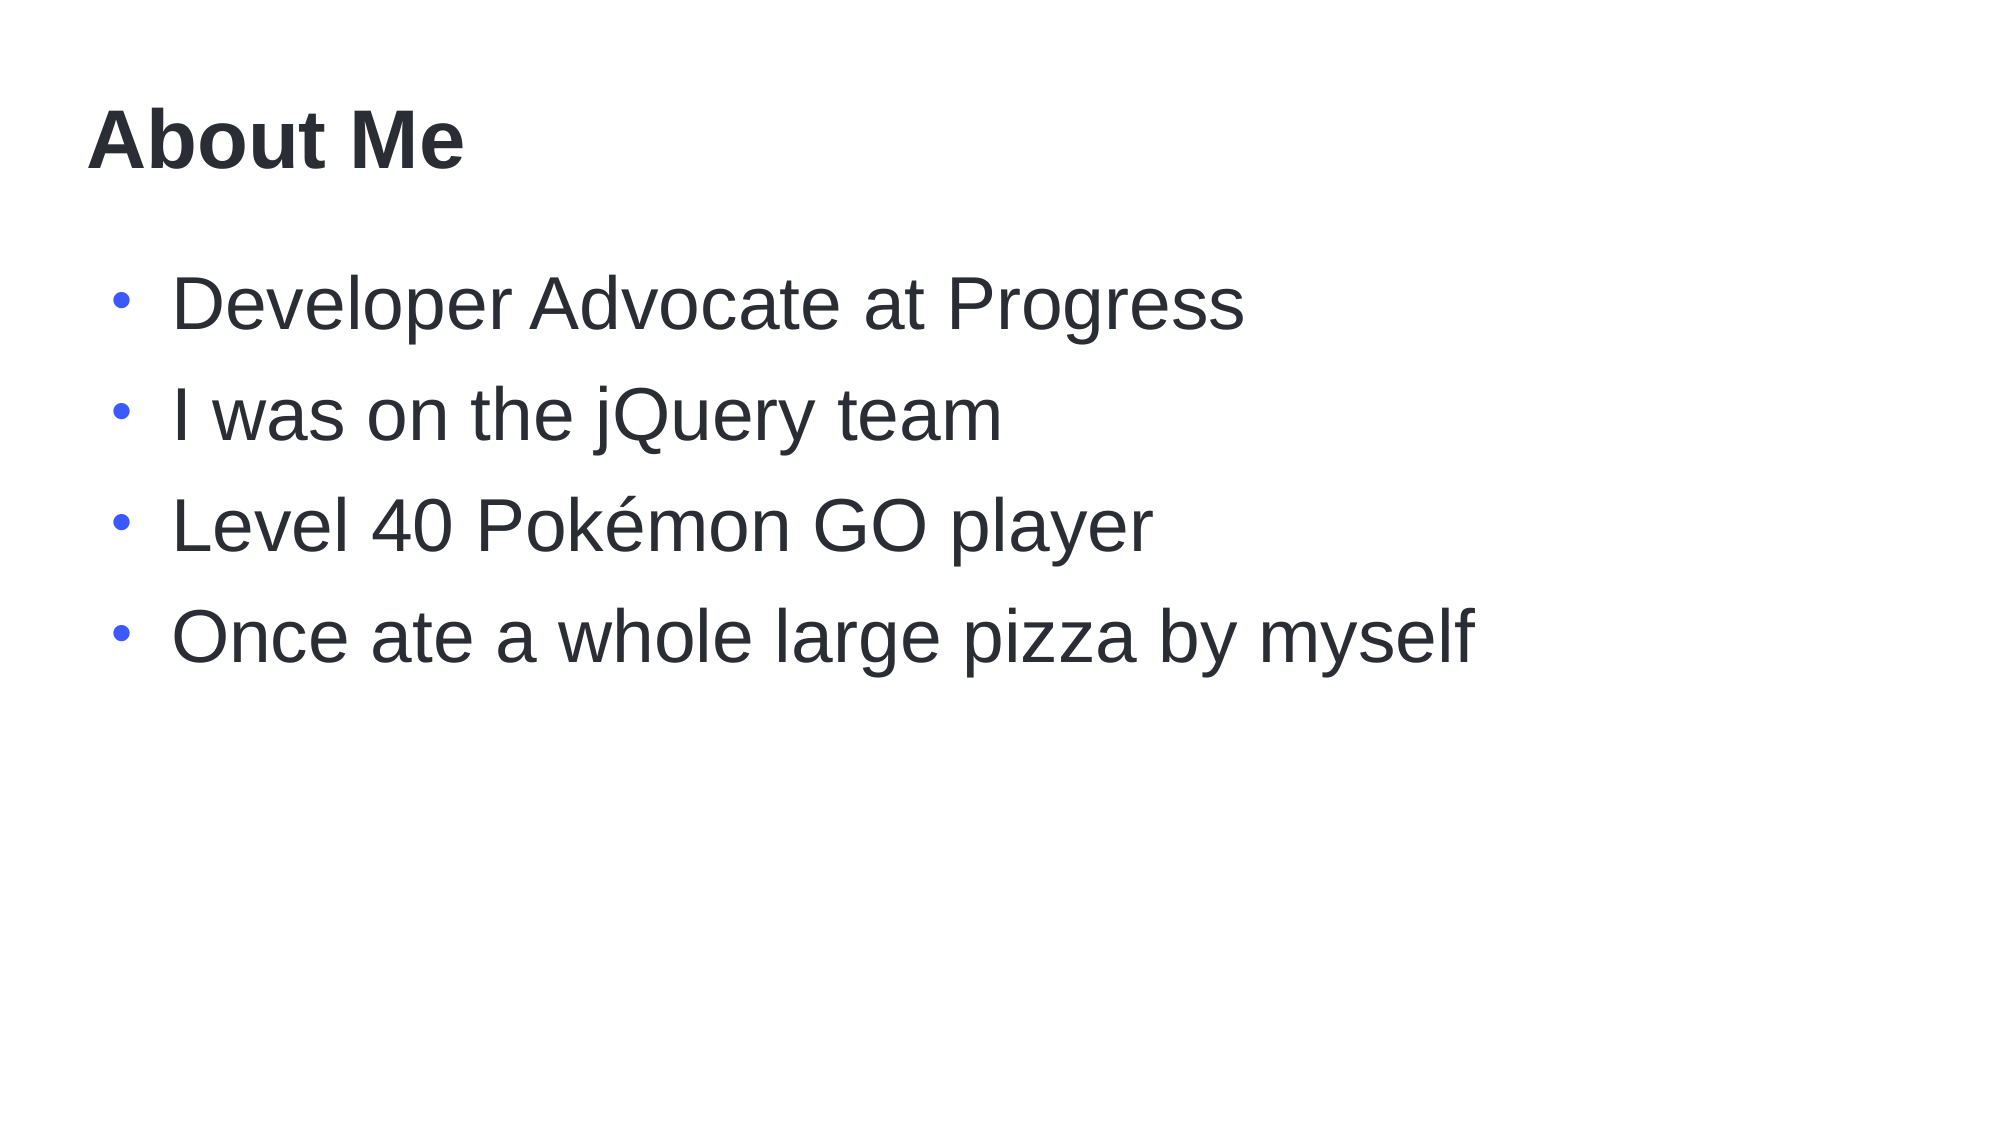

# About Me
Developer Advocate at Progress
I was on the jQuery team
Level 40 Pokémon GO player
Once ate a whole large pizza by myself